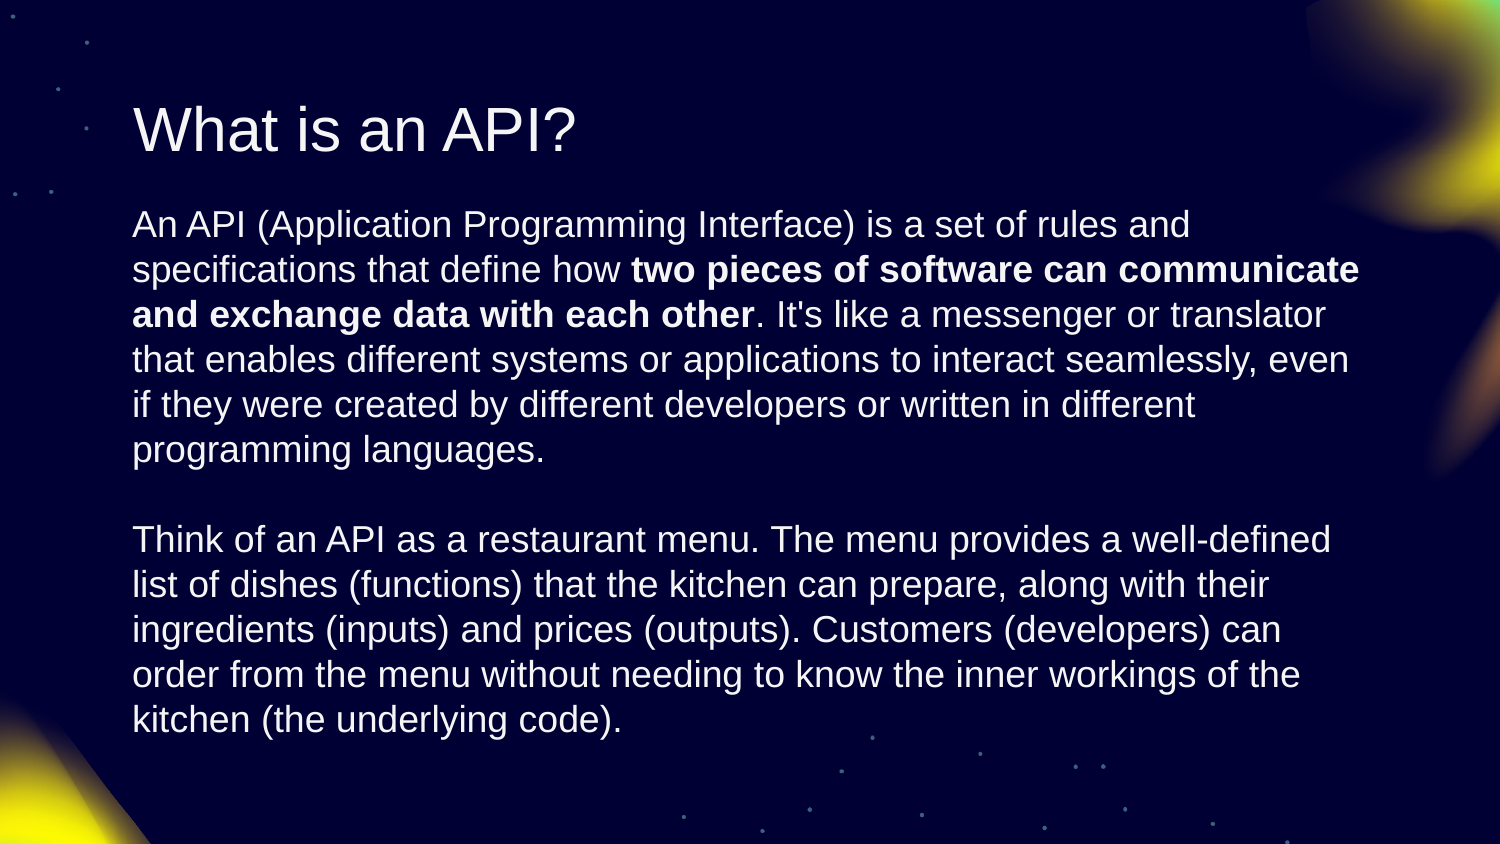

# What is an API?
An API (Application Programming Interface) is a set of rules and specifications that define how two pieces of software can communicate and exchange data with each other. It's like a messenger or translator that enables different systems or applications to interact seamlessly, even if they were created by different developers or written in different programming languages.

Think of an API as a restaurant menu. The menu provides a well-defined list of dishes (functions) that the kitchen can prepare, along with their ingredients (inputs) and prices (outputs). Customers (developers) can order from the menu without needing to know the inner workings of the kitchen (the underlying code).